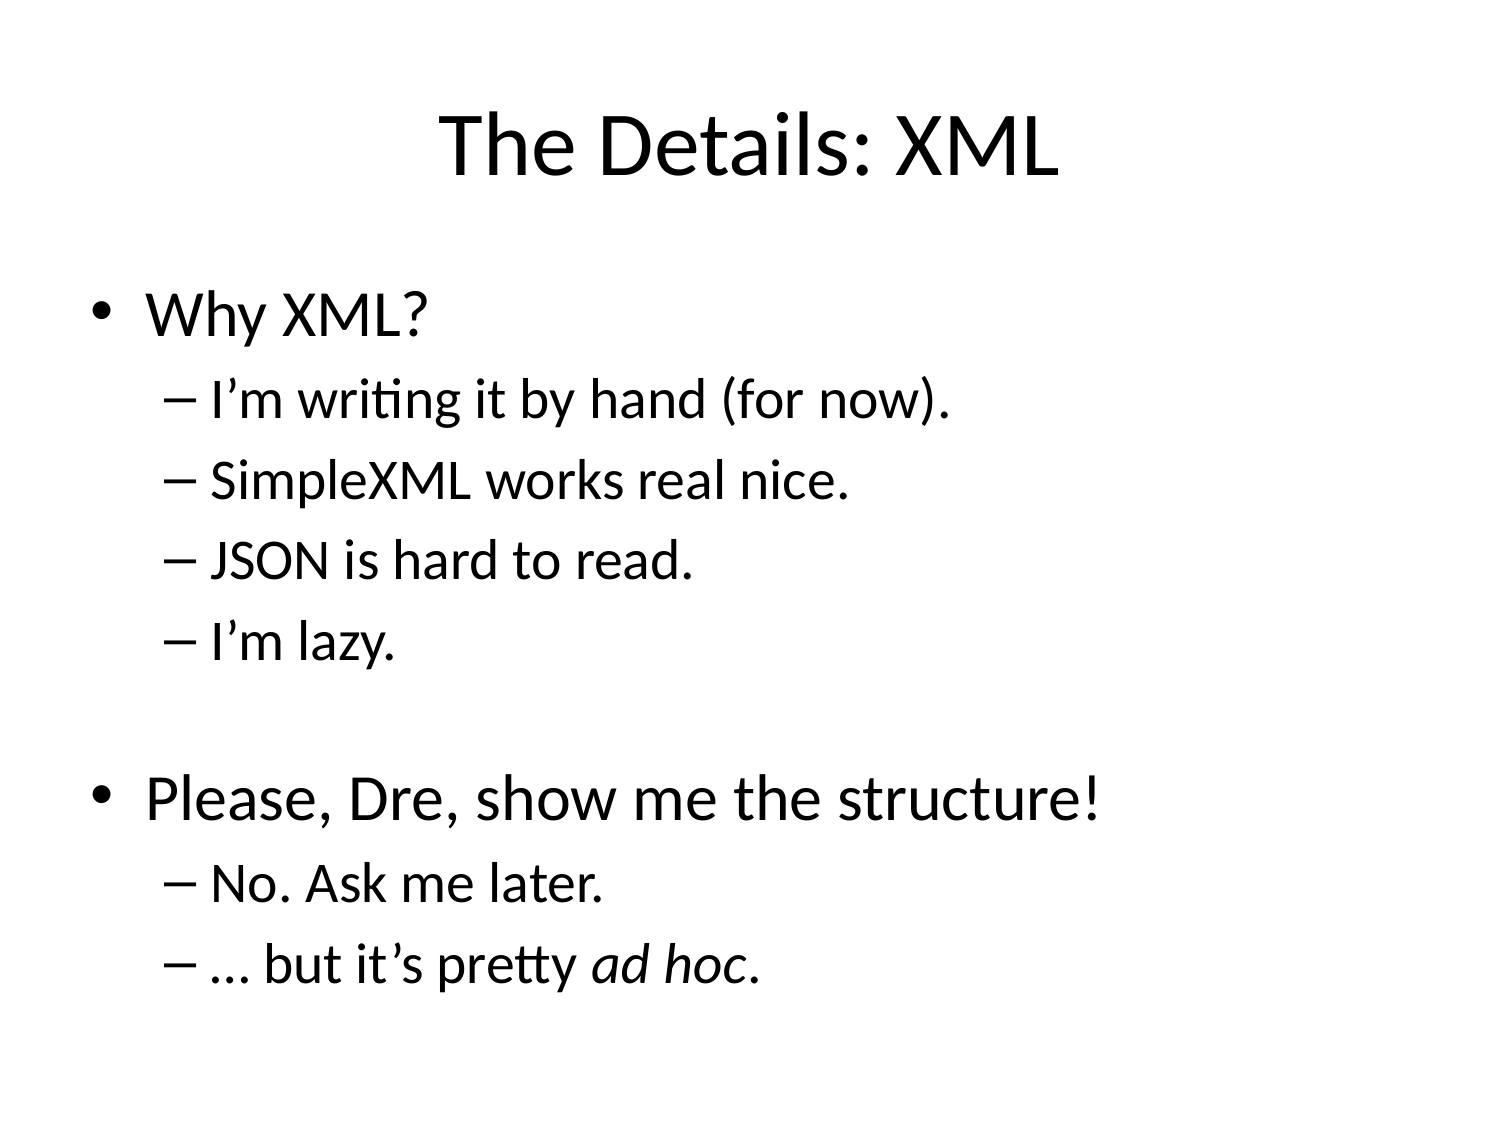

# The Details: XML
Why XML?
I’m writing it by hand (for now).
SimpleXML works real nice.
JSON is hard to read.
I’m lazy.
Please, Dre, show me the structure!
No. Ask me later.
… but it’s pretty ad hoc.